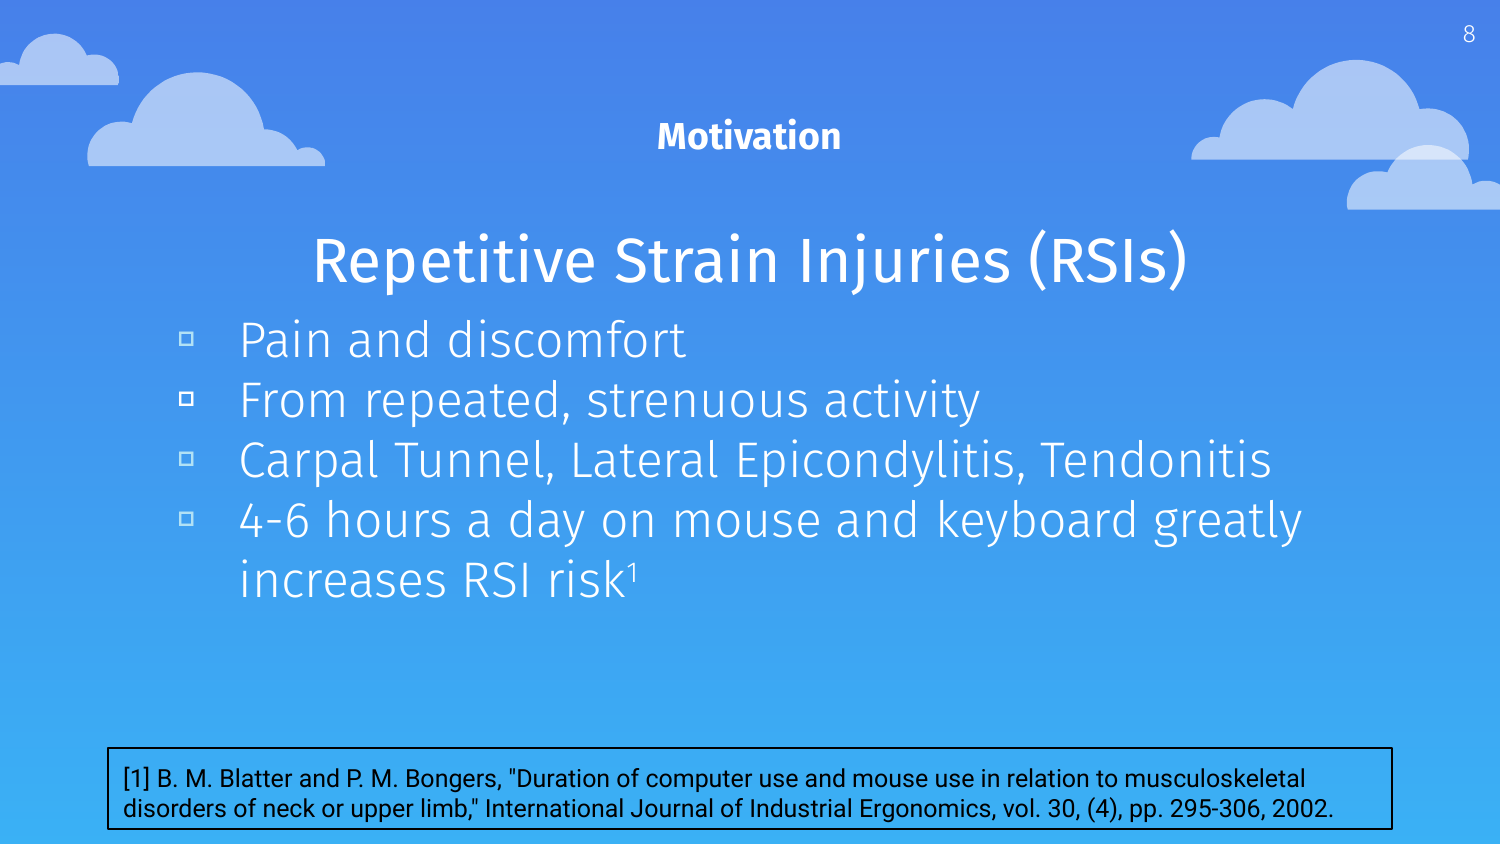

8
Motivation
Repetitive Strain Injuries (RSIs)
Pain and discomfort
From repeated, strenuous activity
Carpal Tunnel, Lateral Epicondylitis, Tendonitis
4-6 hours a day on mouse and keyboard greatly increases RSI risk1

[1] B. M. Blatter and P. M. Bongers, "Duration of computer use and mouse use in relation to musculoskeletal disorders of neck or upper limb," International Journal of Industrial Ergonomics, vol. 30, (4), pp. 295-306, 2002.